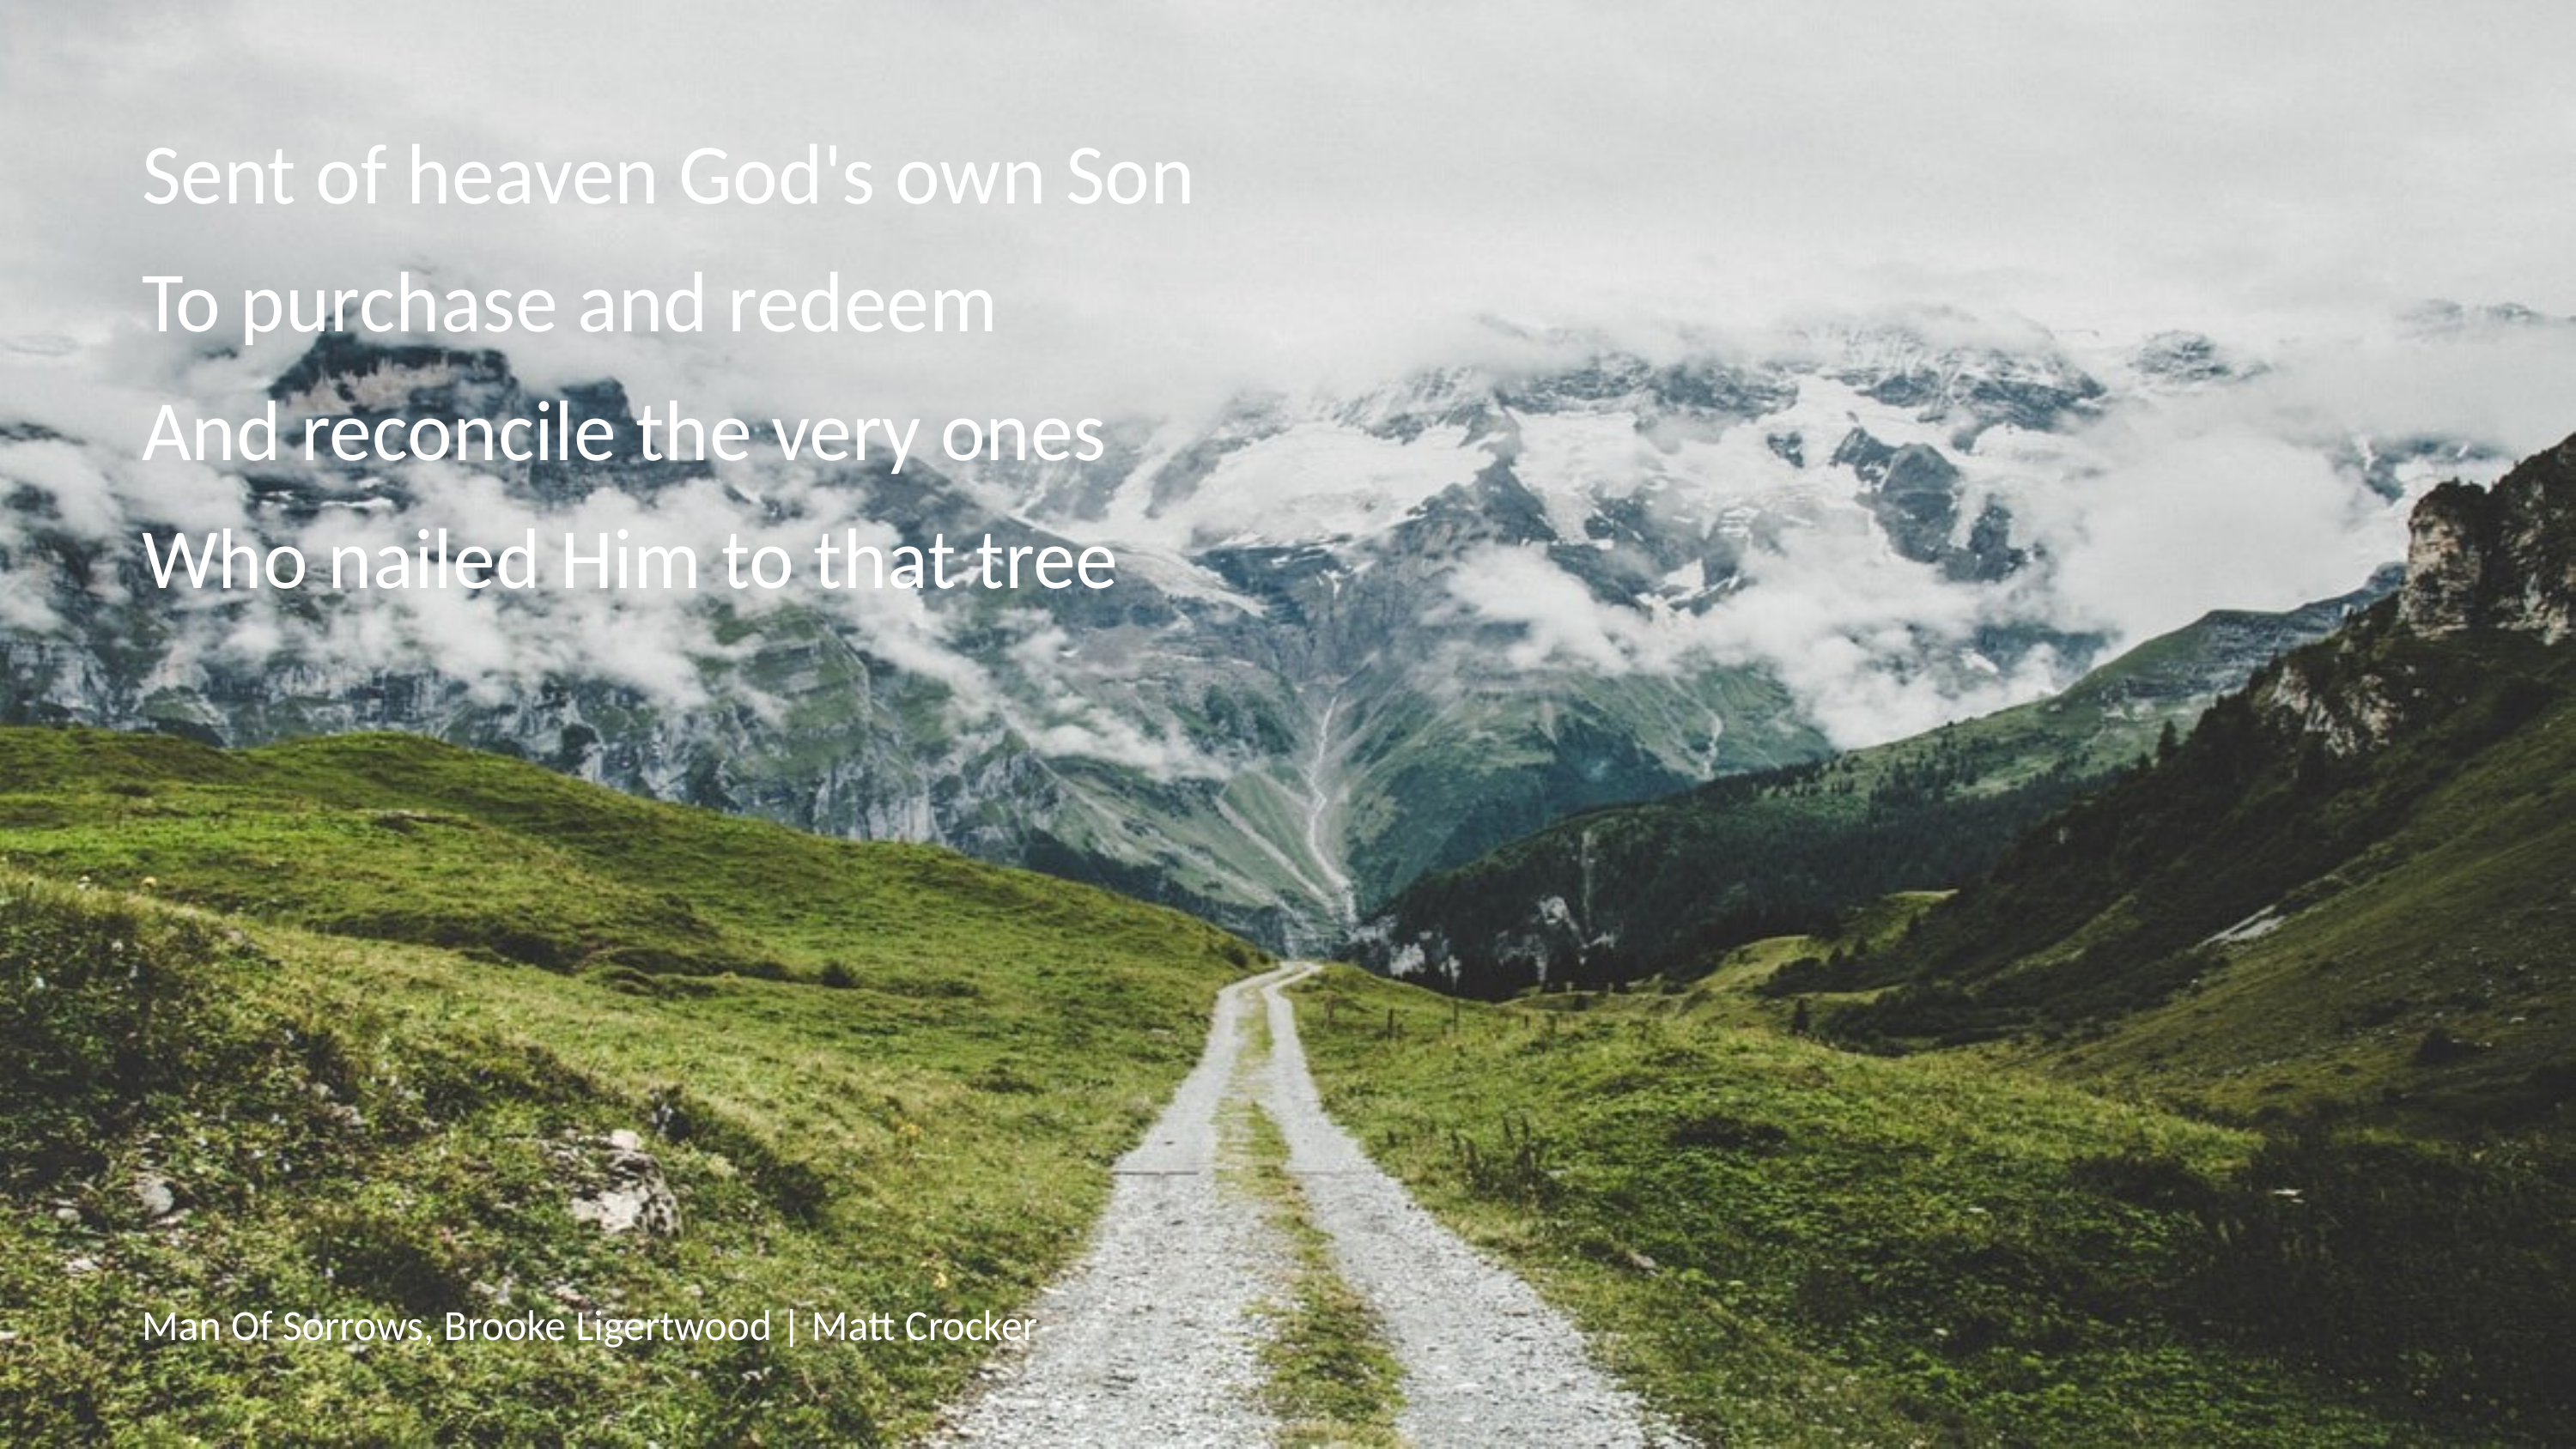

Sent of heaven God's own Son
To purchase and redeem
And reconcile the very ones
Who nailed Him to that tree

# Man Of Sorrows, Brooke Ligertwood | Matt Crocker